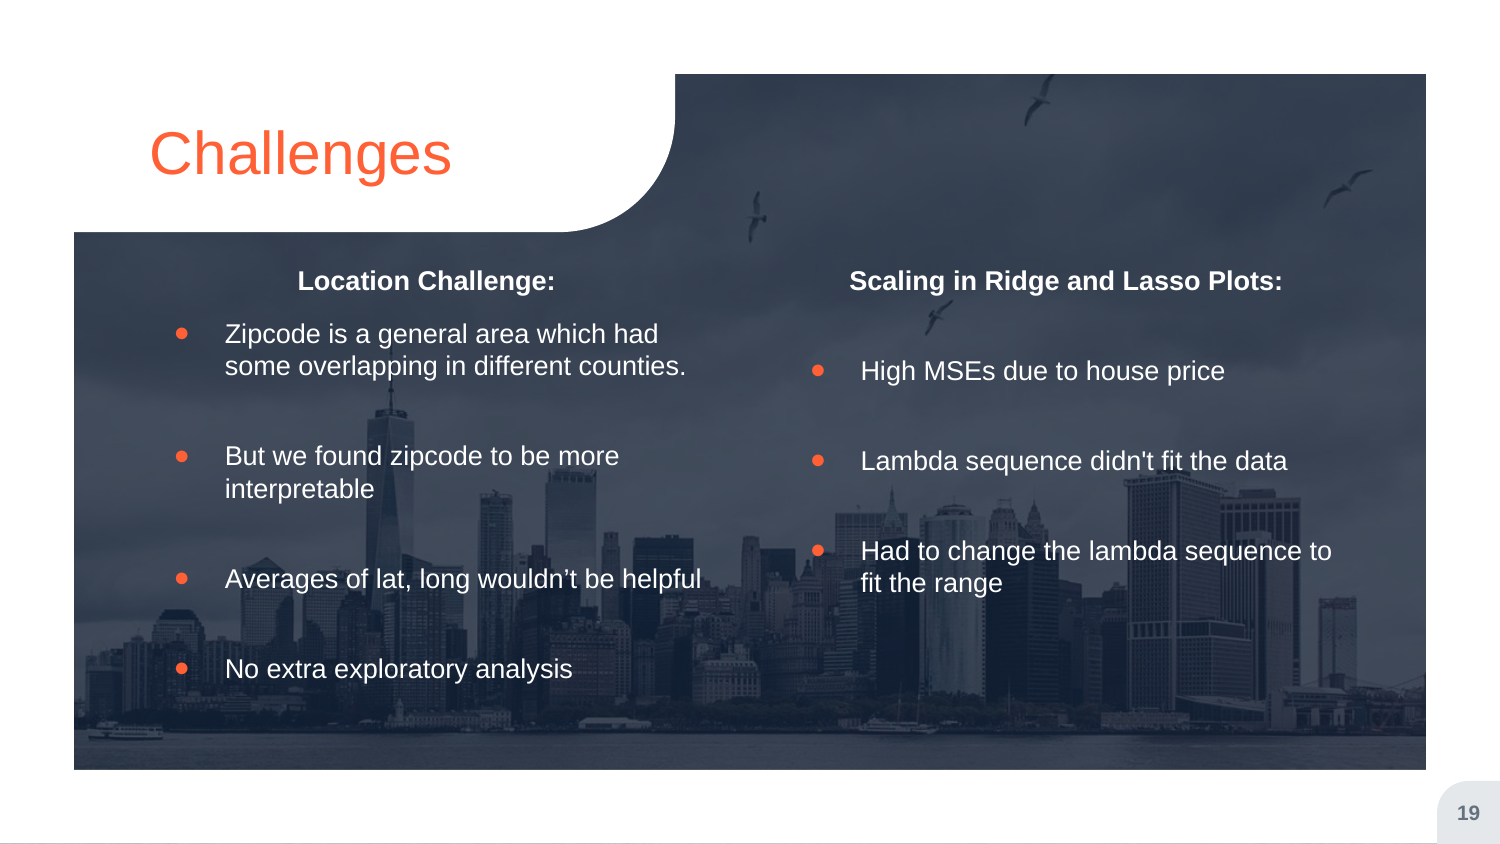

# Challenges
Location Challenge:
Zipcode is a general area which had some overlapping in different counties.

But we found zipcode to be more interpretable

Averages of lat, long wouldn’t be helpful

No extra exploratory analysis
Scaling in Ridge and Lasso Plots:

High MSEs due to house price

Lambda sequence didn't fit the data

Had to change the lambda sequence to fit the range

19